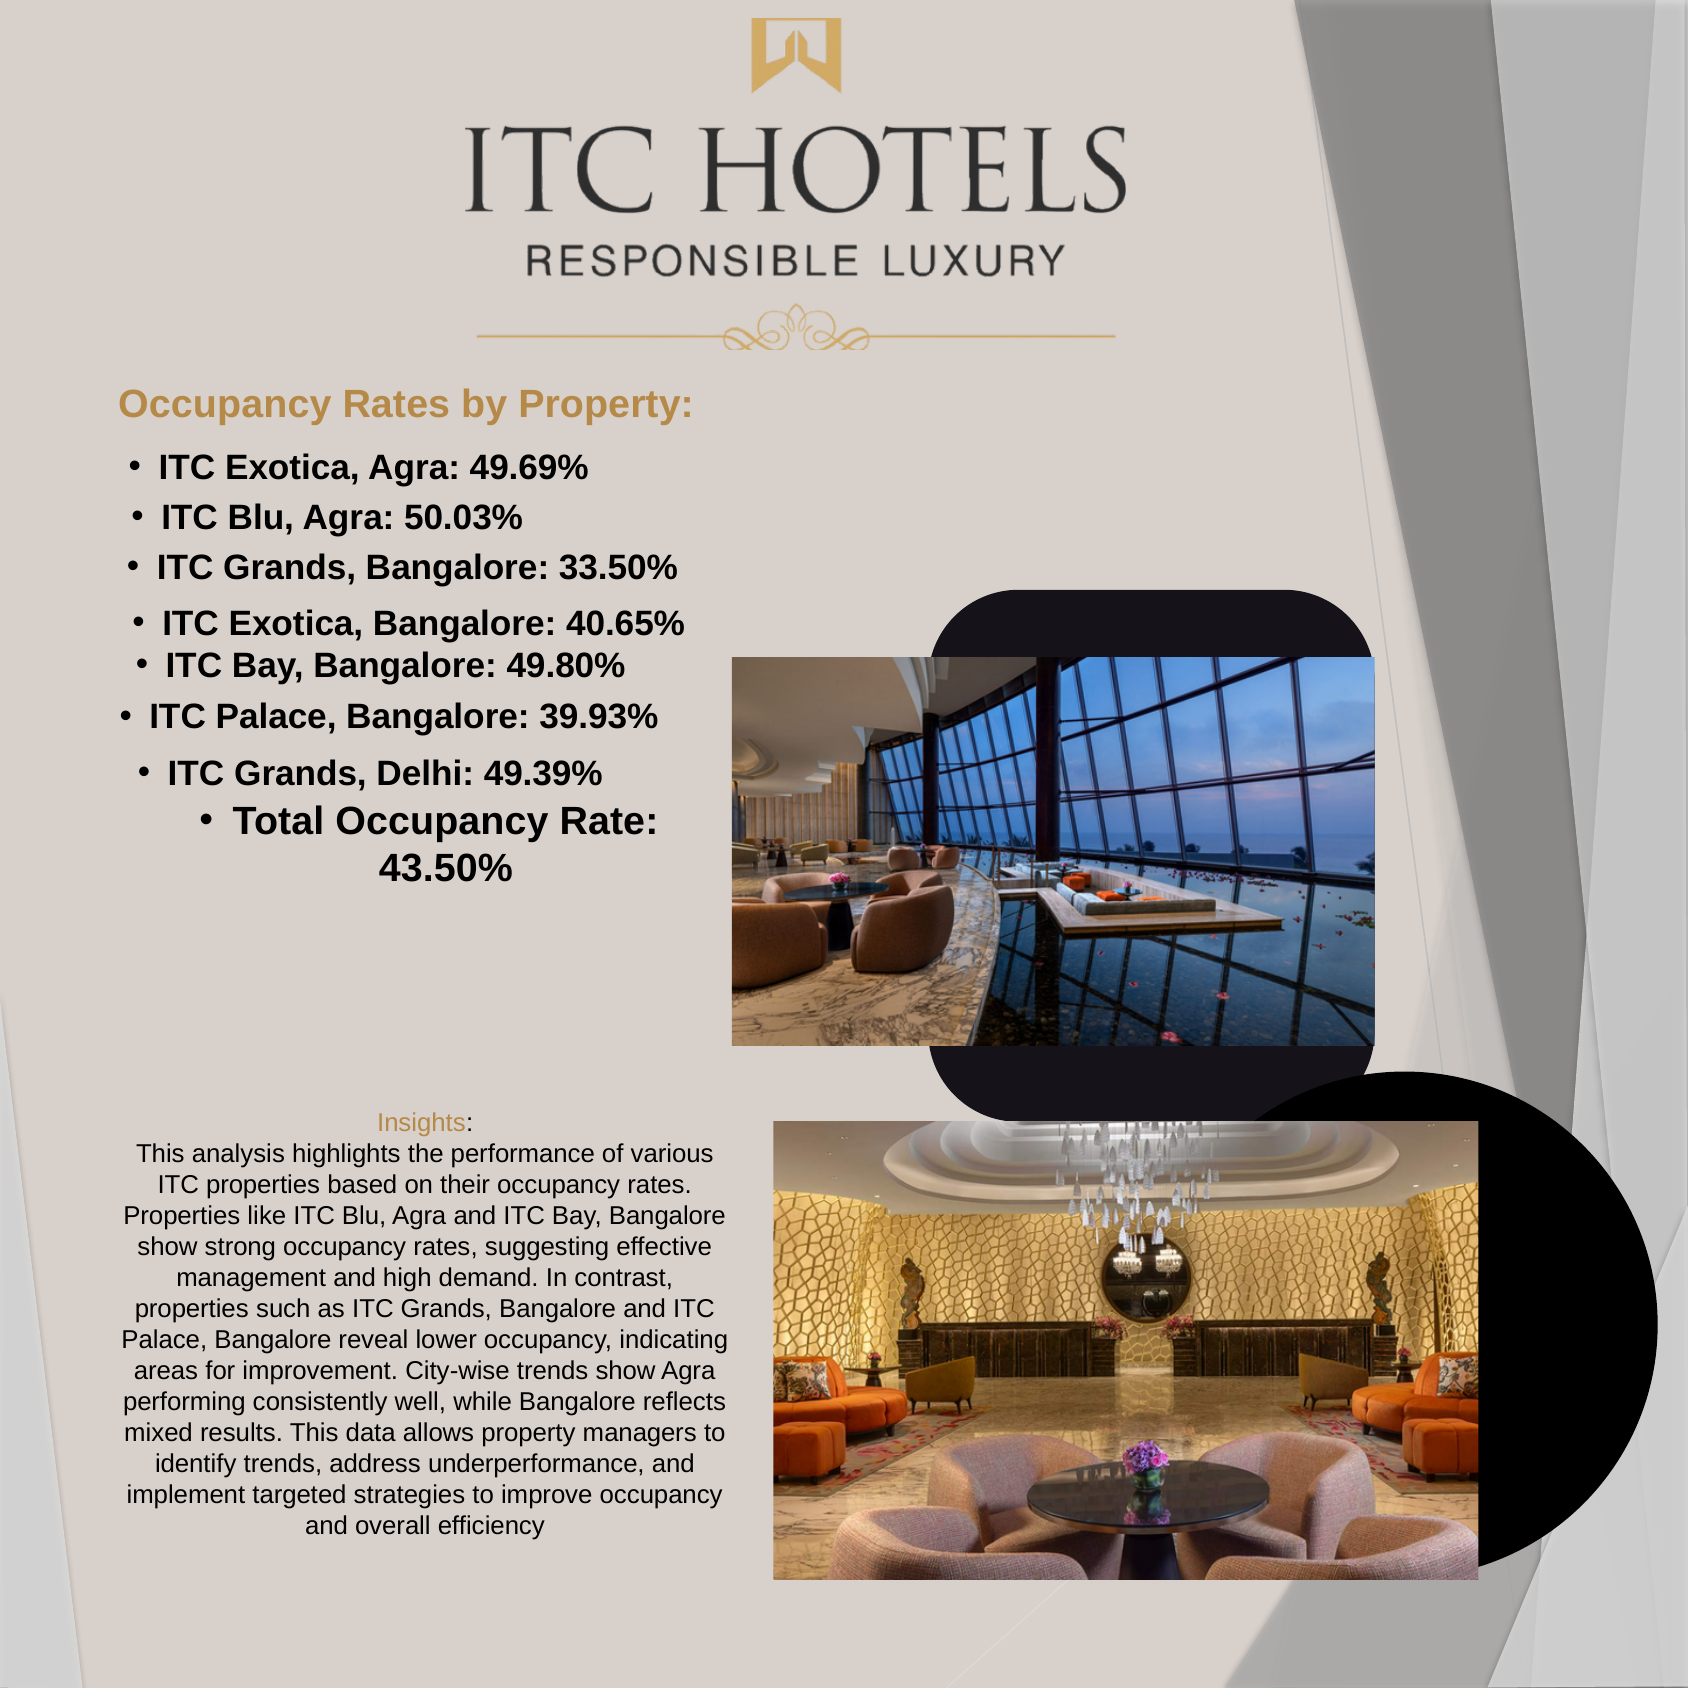

Occupancy Rates by Property:
ITC Exotica, Agra: 49.69%
ITC Blu, Agra: 50.03%
ITC Grands, Bangalore: 33.50%

ITC Exotica, Bangalore: 40.65%
ITC Bay, Bangalore: 49.80%

ITC Palace, Bangalore: 39.93%
ITC Grands, Delhi: 49.39%
Total Occupancy Rate: 43.50%

Insights:
This analysis highlights the performance of various ITC properties based on their occupancy rates. Properties like ITC Blu, Agra and ITC Bay, Bangalore show strong occupancy rates, suggesting effective management and high demand. In contrast, properties such as ITC Grands, Bangalore and ITC Palace, Bangalore reveal lower occupancy, indicating areas for improvement. City-wise trends show Agra performing consistently well, while Bangalore reflects mixed results. This data allows property managers to identify trends, address underperformance, and implement targeted strategies to improve occupancy and overall efficiency